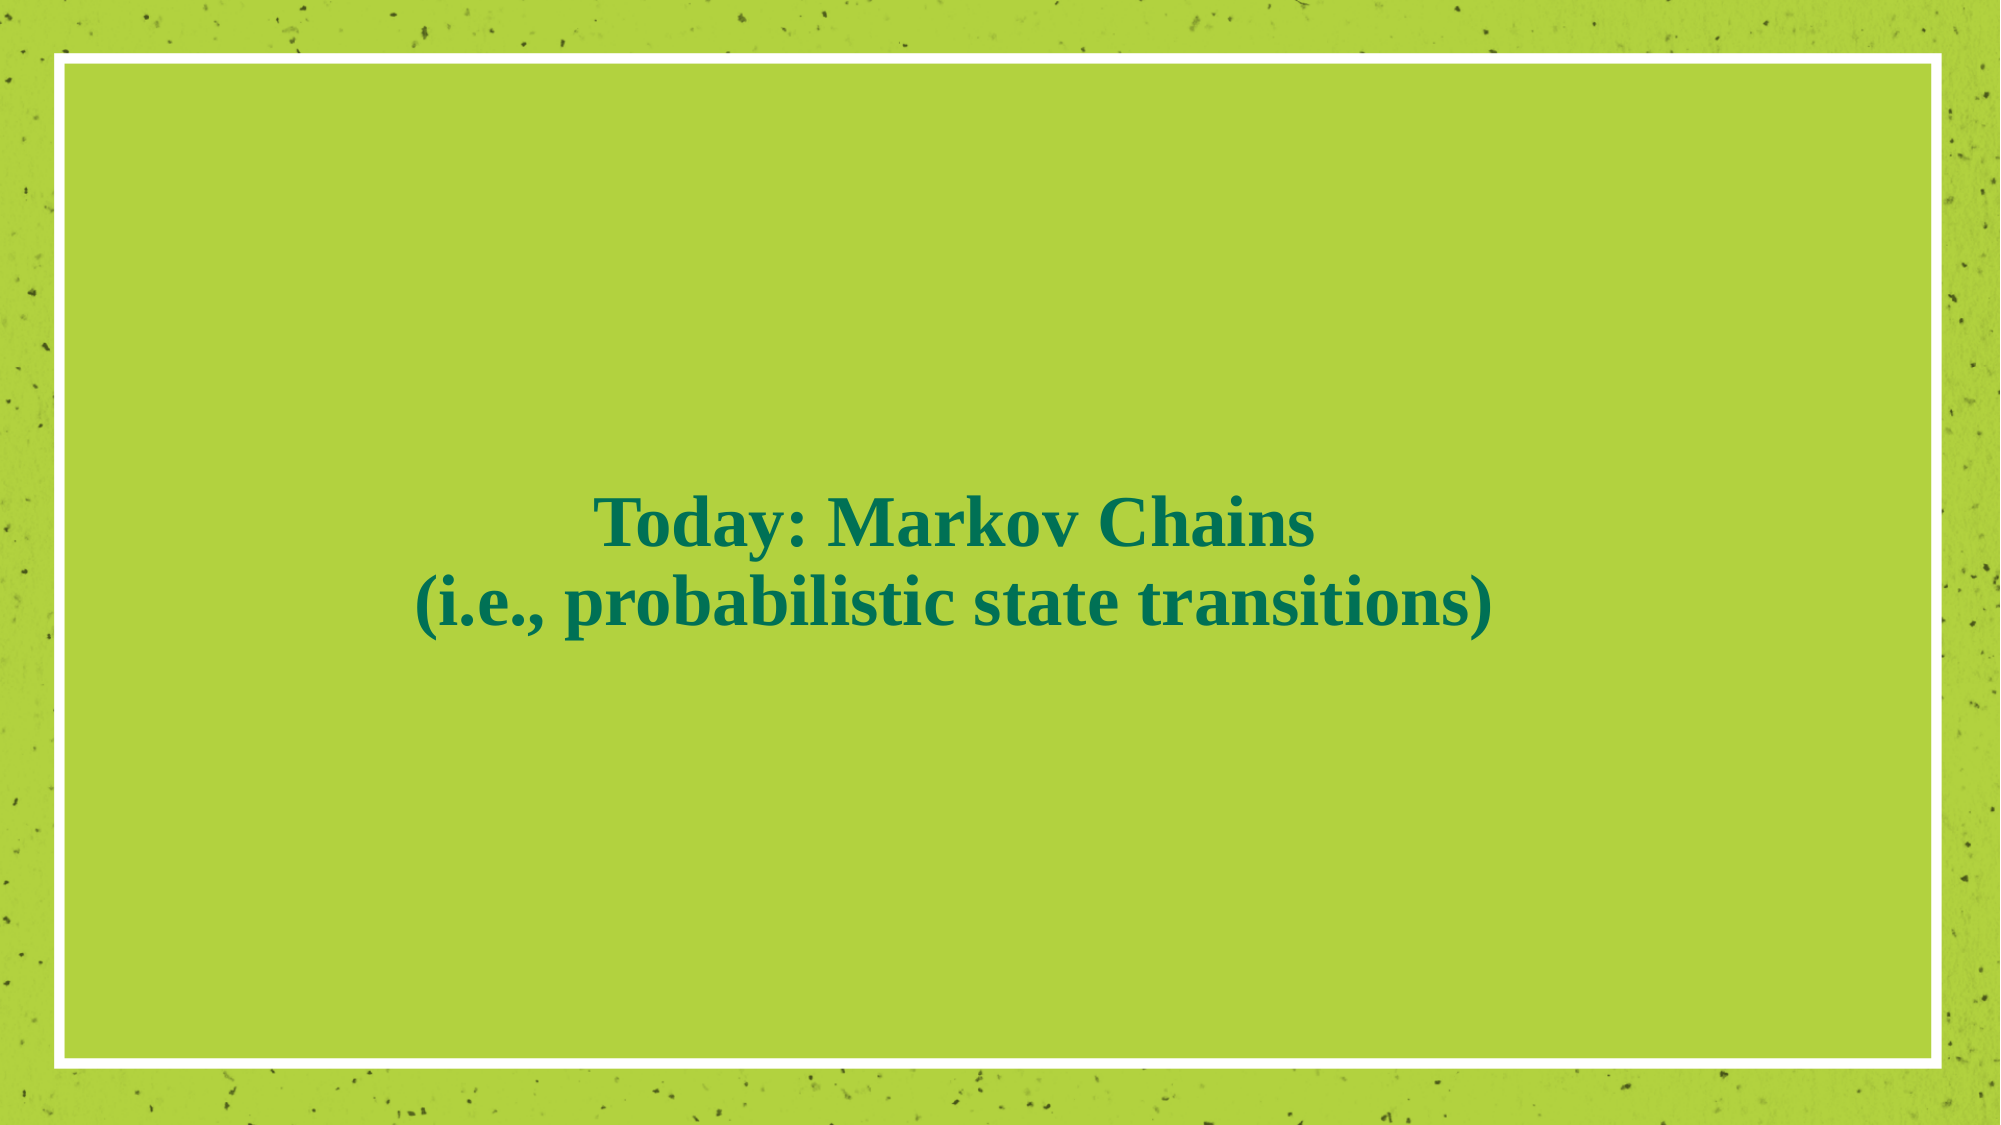

# Today: Markov Chains (i.e., probabilistic state transitions)